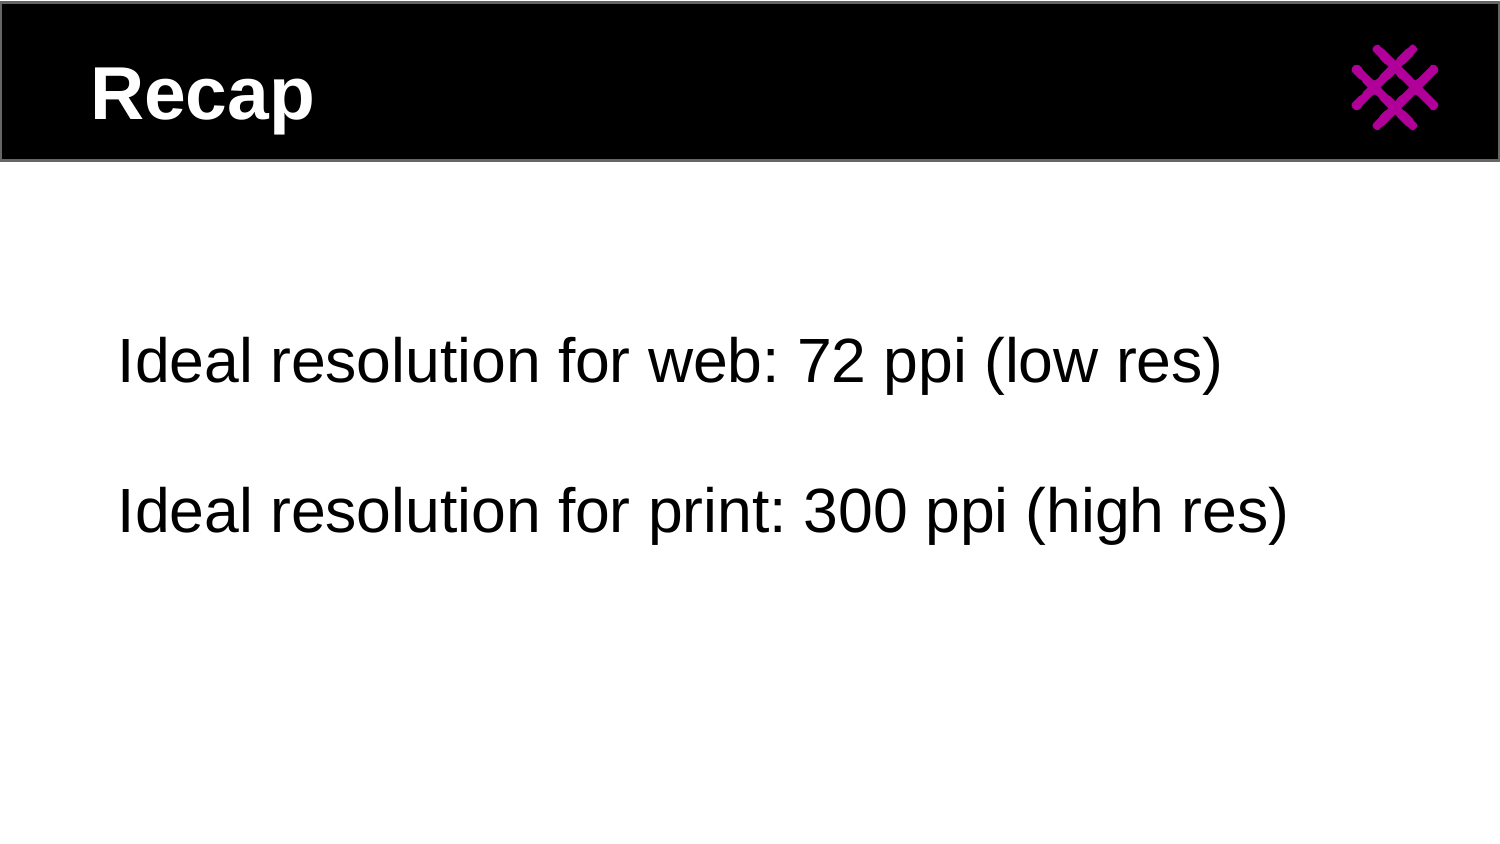

# Recap

Ideal resolution for web: 72 ppi (low res)

Ideal resolution for print: 300 ppi (high res)